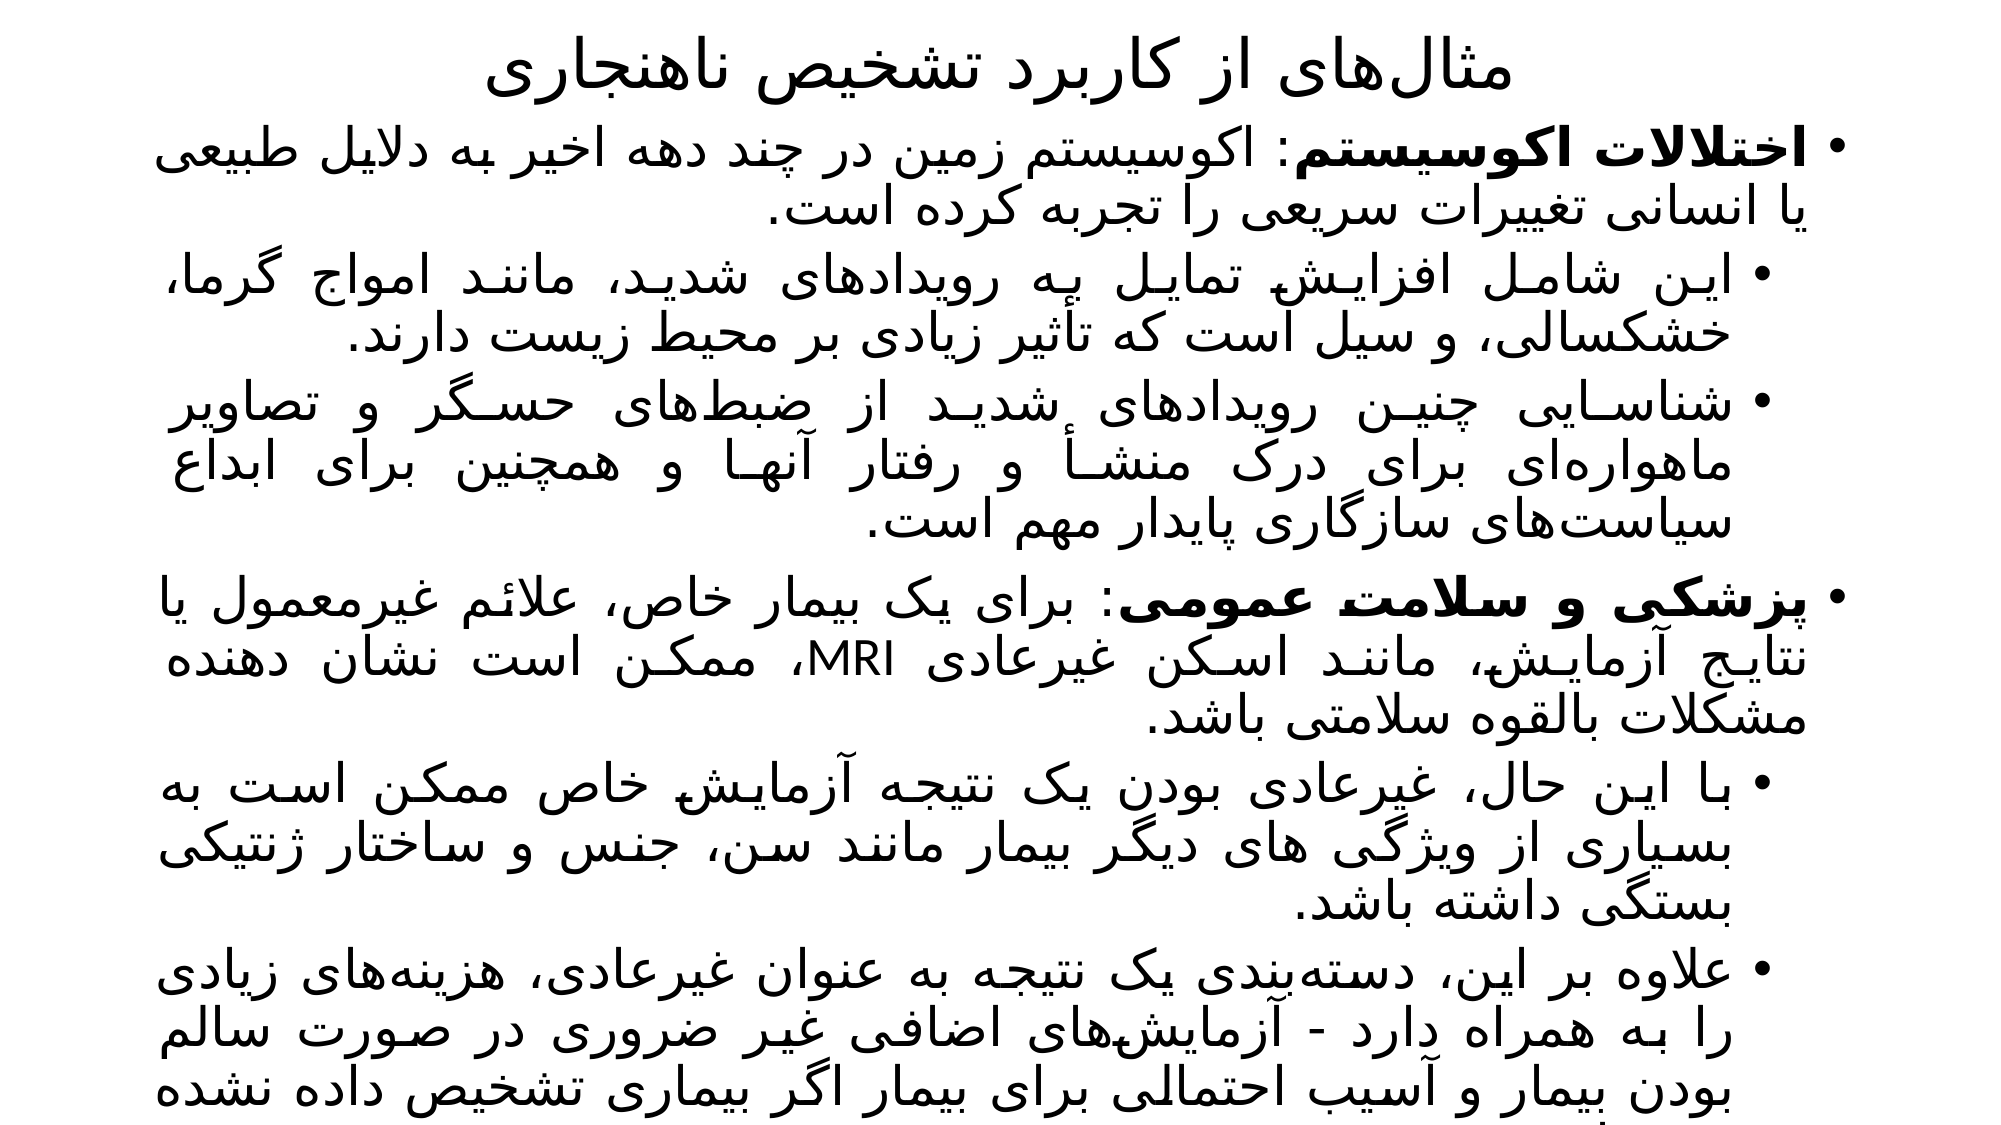

# مثال‌های از کاربرد تشخیص ناهنجاری‌
اختلالات اکوسیستم: اکوسیستم زمین در چند دهه اخیر به دلایل طبیعی یا انسانی تغییرات سریعی را تجربه کرده است.
این شامل افزایش تمایل به رویدادهای شدید، مانند امواج گرما، خشکسالی، و سیل است که تأثیر زیادی بر محیط زیست دارند.
شناسایی چنین رویدادهای شدید از ضبط‌های حسگر و تصاویر ماهواره‌ای برای درک منشأ و رفتار آنها و همچنین برای ابداع سیاست‌های سازگاری پایدار مهم است.
پزشکی و سلامت عمومی: برای یک بیمار خاص، علائم غیرمعمول یا نتایج آزمایش، مانند اسکن غیرعادی MRI، ممکن است نشان دهنده مشکلات بالقوه سلامتی باشد.
با این حال، غیرعادی بودن یک نتیجه آزمایش خاص ممکن است به بسیاری از ویژگی های دیگر بیمار مانند سن، جنس و ساختار ژنتیکی بستگی داشته باشد.
علاوه بر این، دسته‌بندی یک نتیجه به عنوان غیرعادی، هزینه‌های زیادی را به همراه دارد - آزمایش‌های اضافی غیر ضروری در صورت سالم بودن بیمار و آسیب احتمالی برای بیمار اگر بیماری تشخیص داده نشده و درمان نشود.
تشخیص شیوع بیماری های نوظهور مانند آنفولانزای H1N1 یا SARS که منجر به نتایج آزمایش غیرعادی و هشداردهنده در یک سری از بیماران می شود نیز برای نظارت بر گسترش بیماری ها و انجام اقدامات پیشگیرانه مهم است.